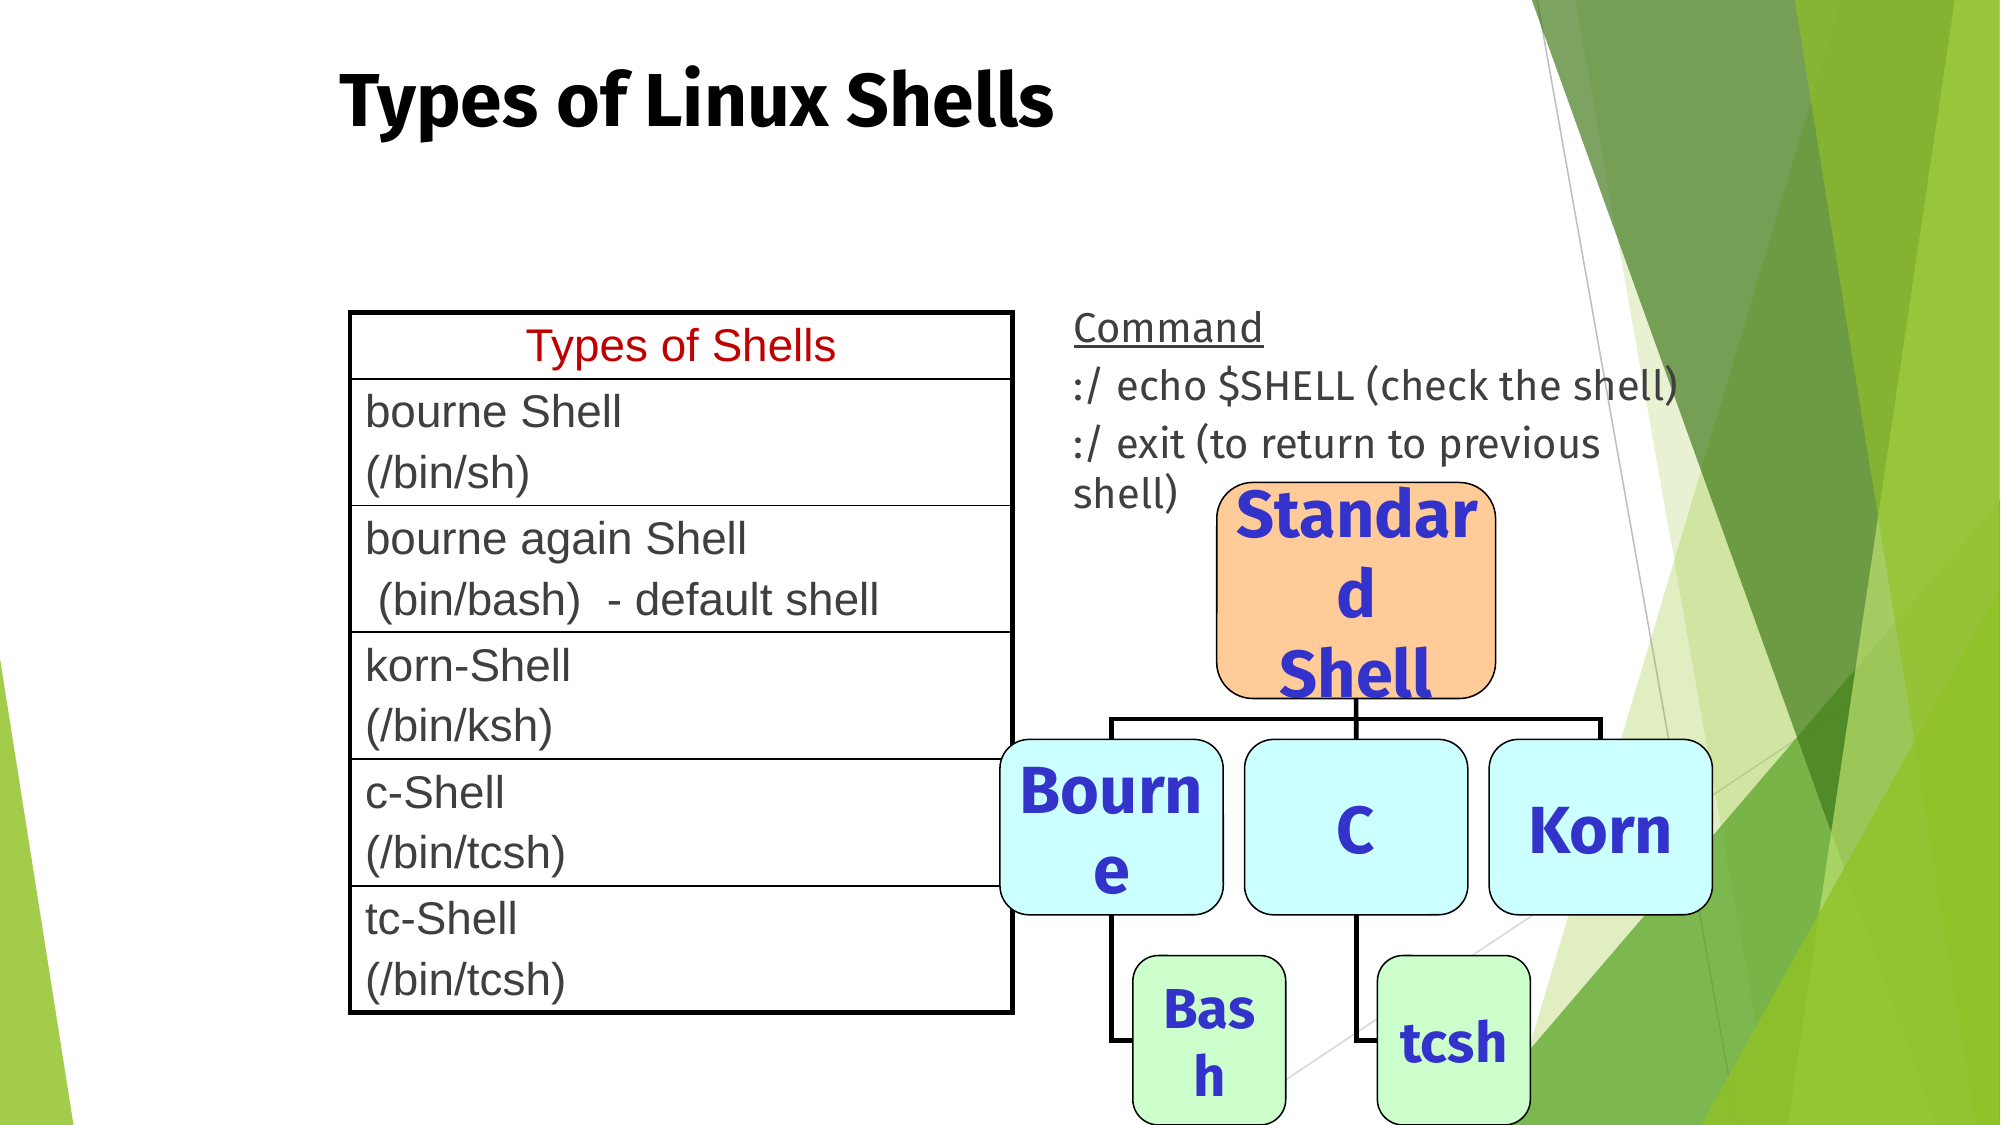

# Types of Linux Shells
Command
:/ echo $SHELL (check the shell)
:/ exit (to return to previous shell)
| Types of Shells |
| --- |
| bourne Shell (/bin/sh) |
| bourne again Shell (bin/bash) - default shell |
| korn-Shell (/bin/ksh) |
| c-Shell (/bin/tcsh) |
| tc-Shell (/bin/tcsh) |
Standard
Shell
Bourne
C
Korn
Bash
tcsh